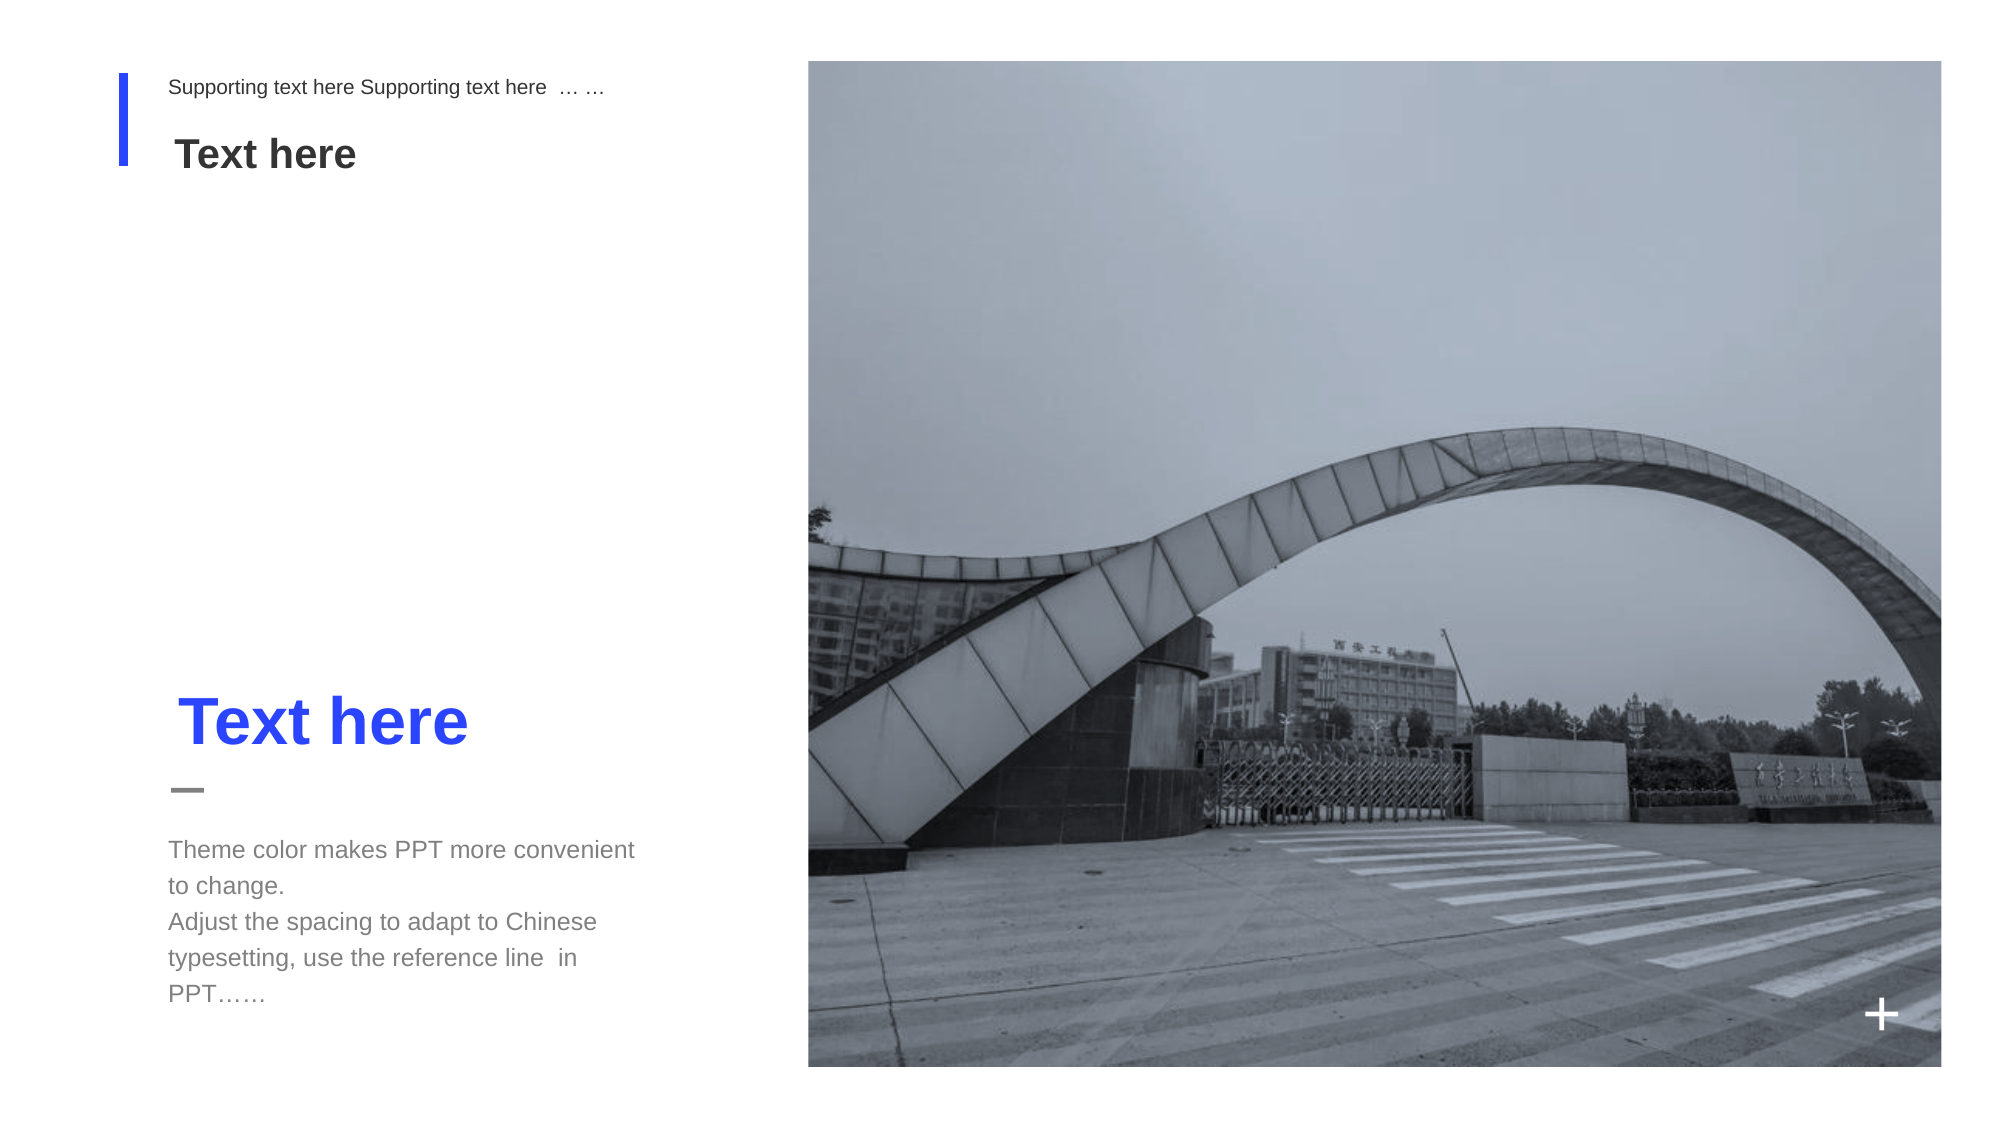

Supporting text here Supporting text here  … …
Text here

Text here

Theme color makes PPT more convenient to change.
Adjust the spacing to adapt to Chinese typesetting, use the reference line  in PPT……